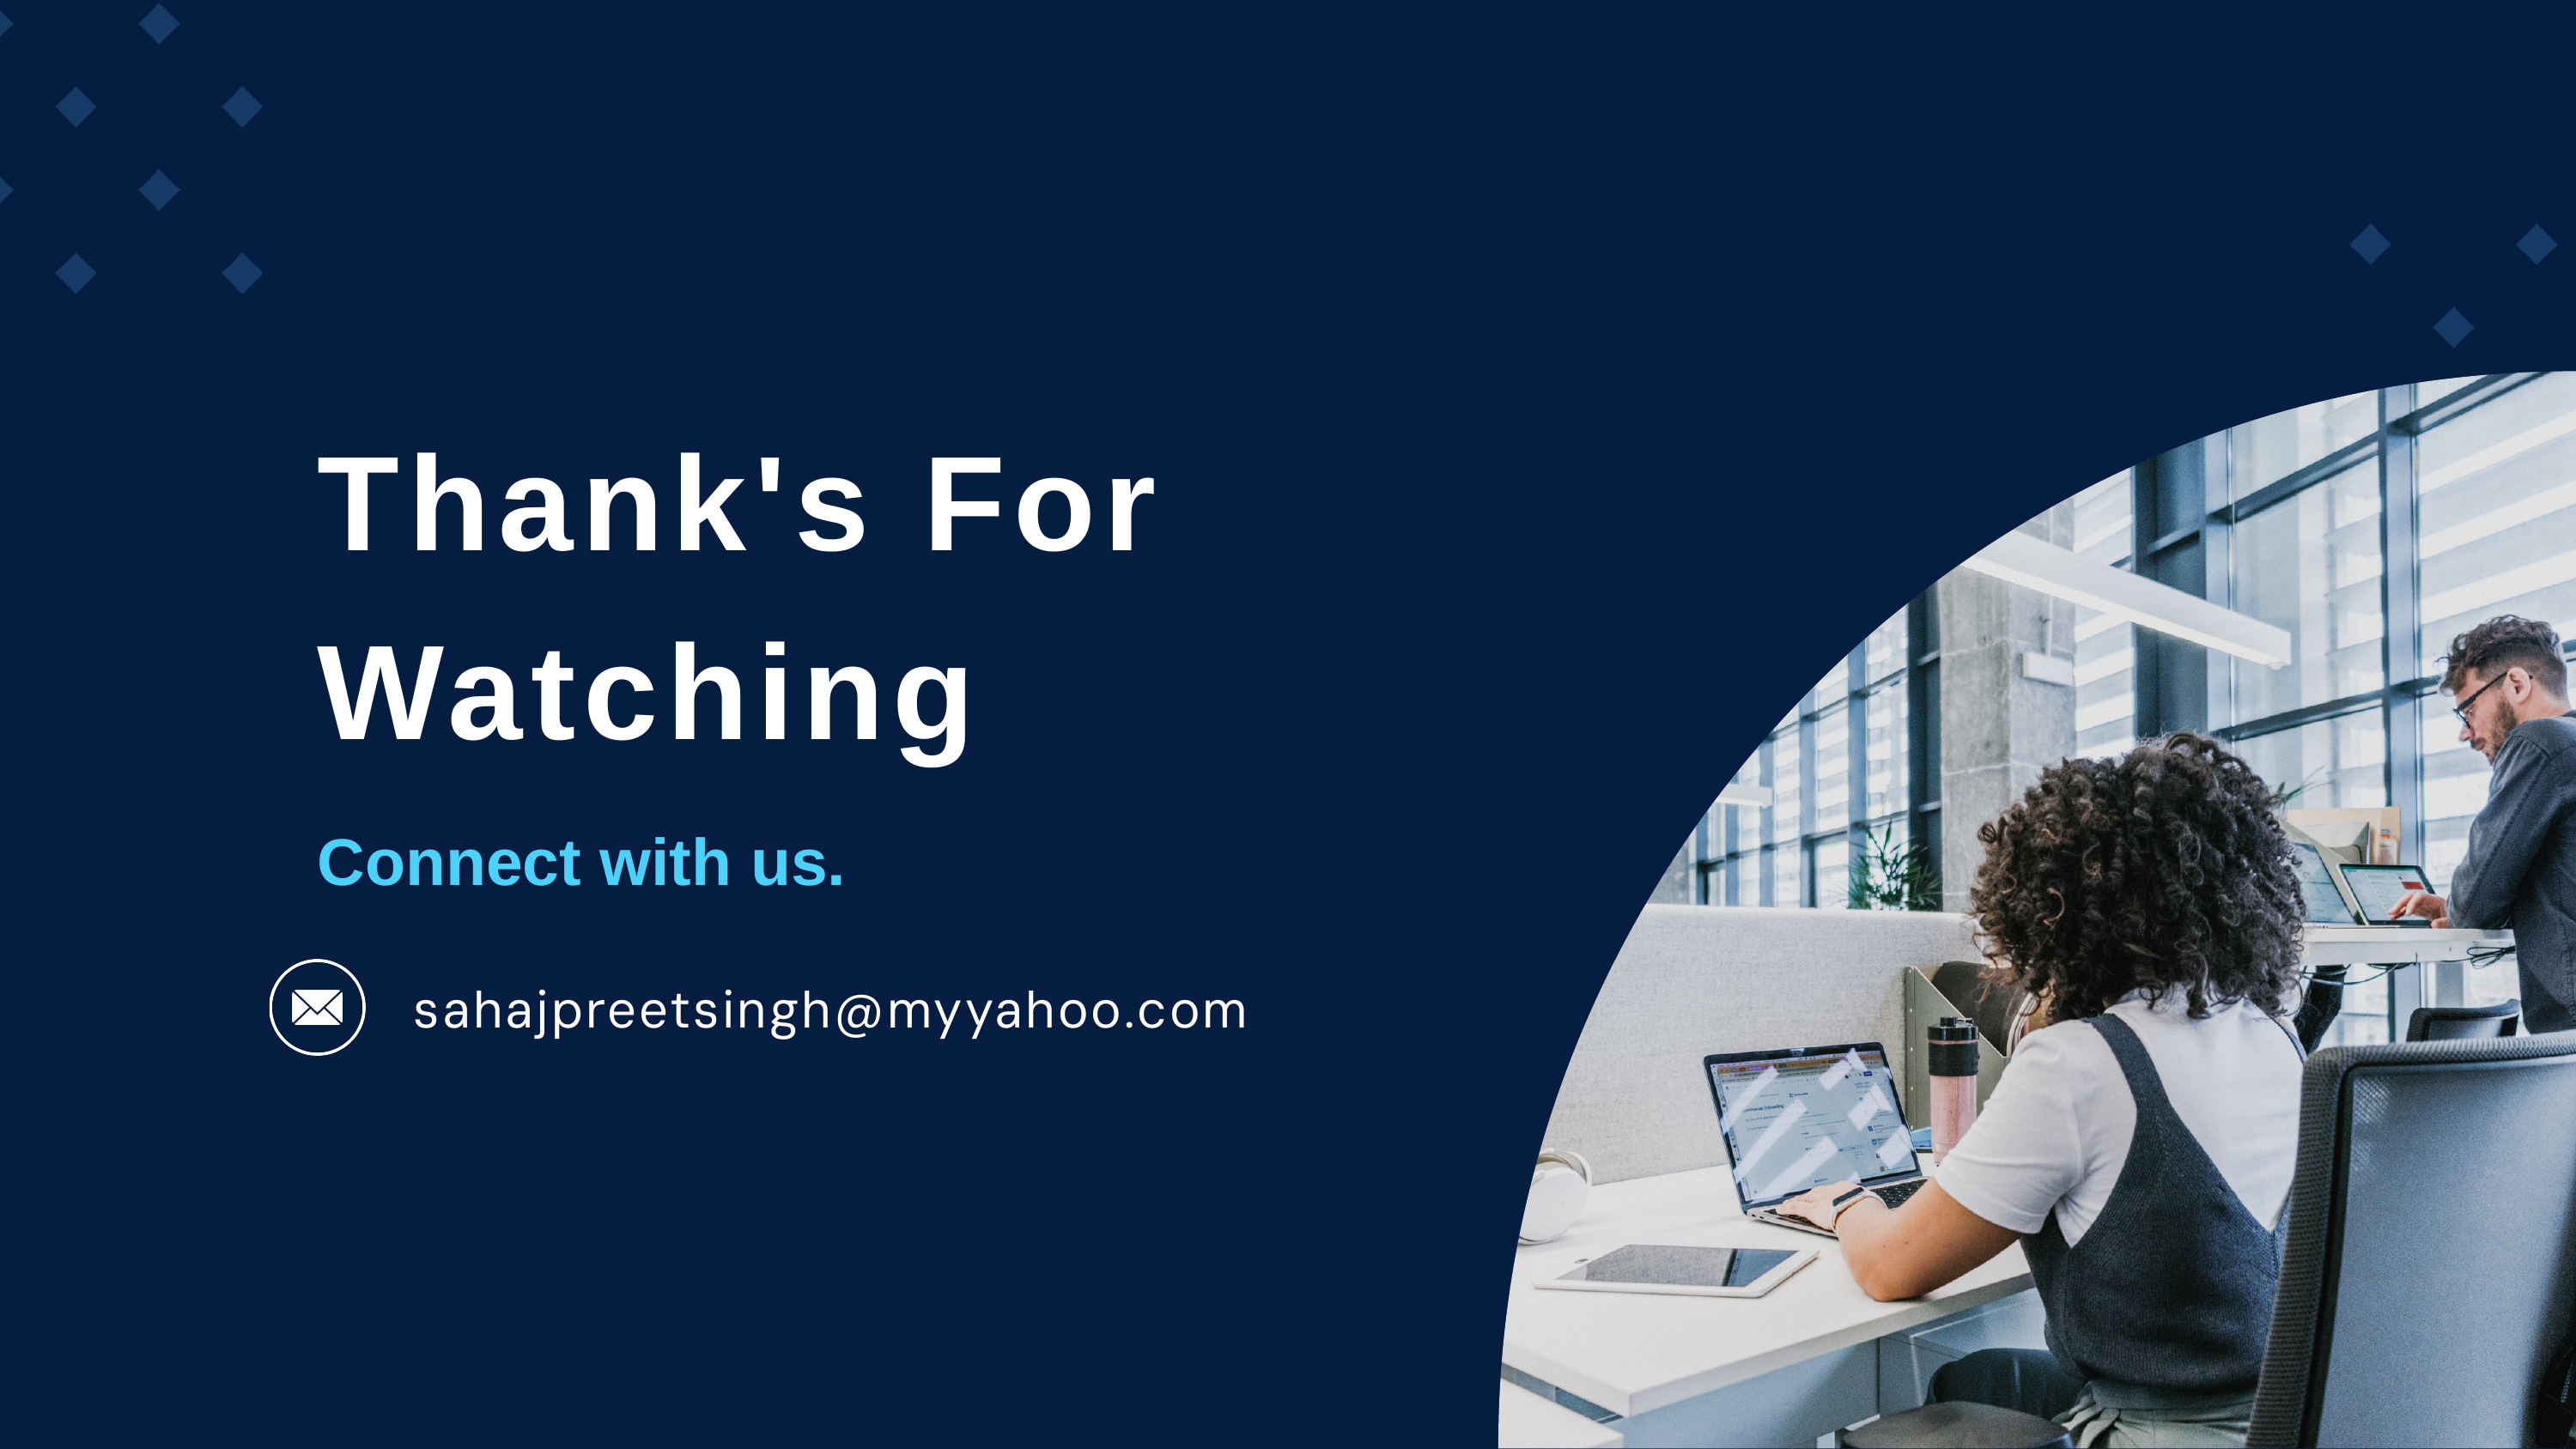

Thank's For Watching
Connect with us.

sahajpreetsingh@myyahoo.com